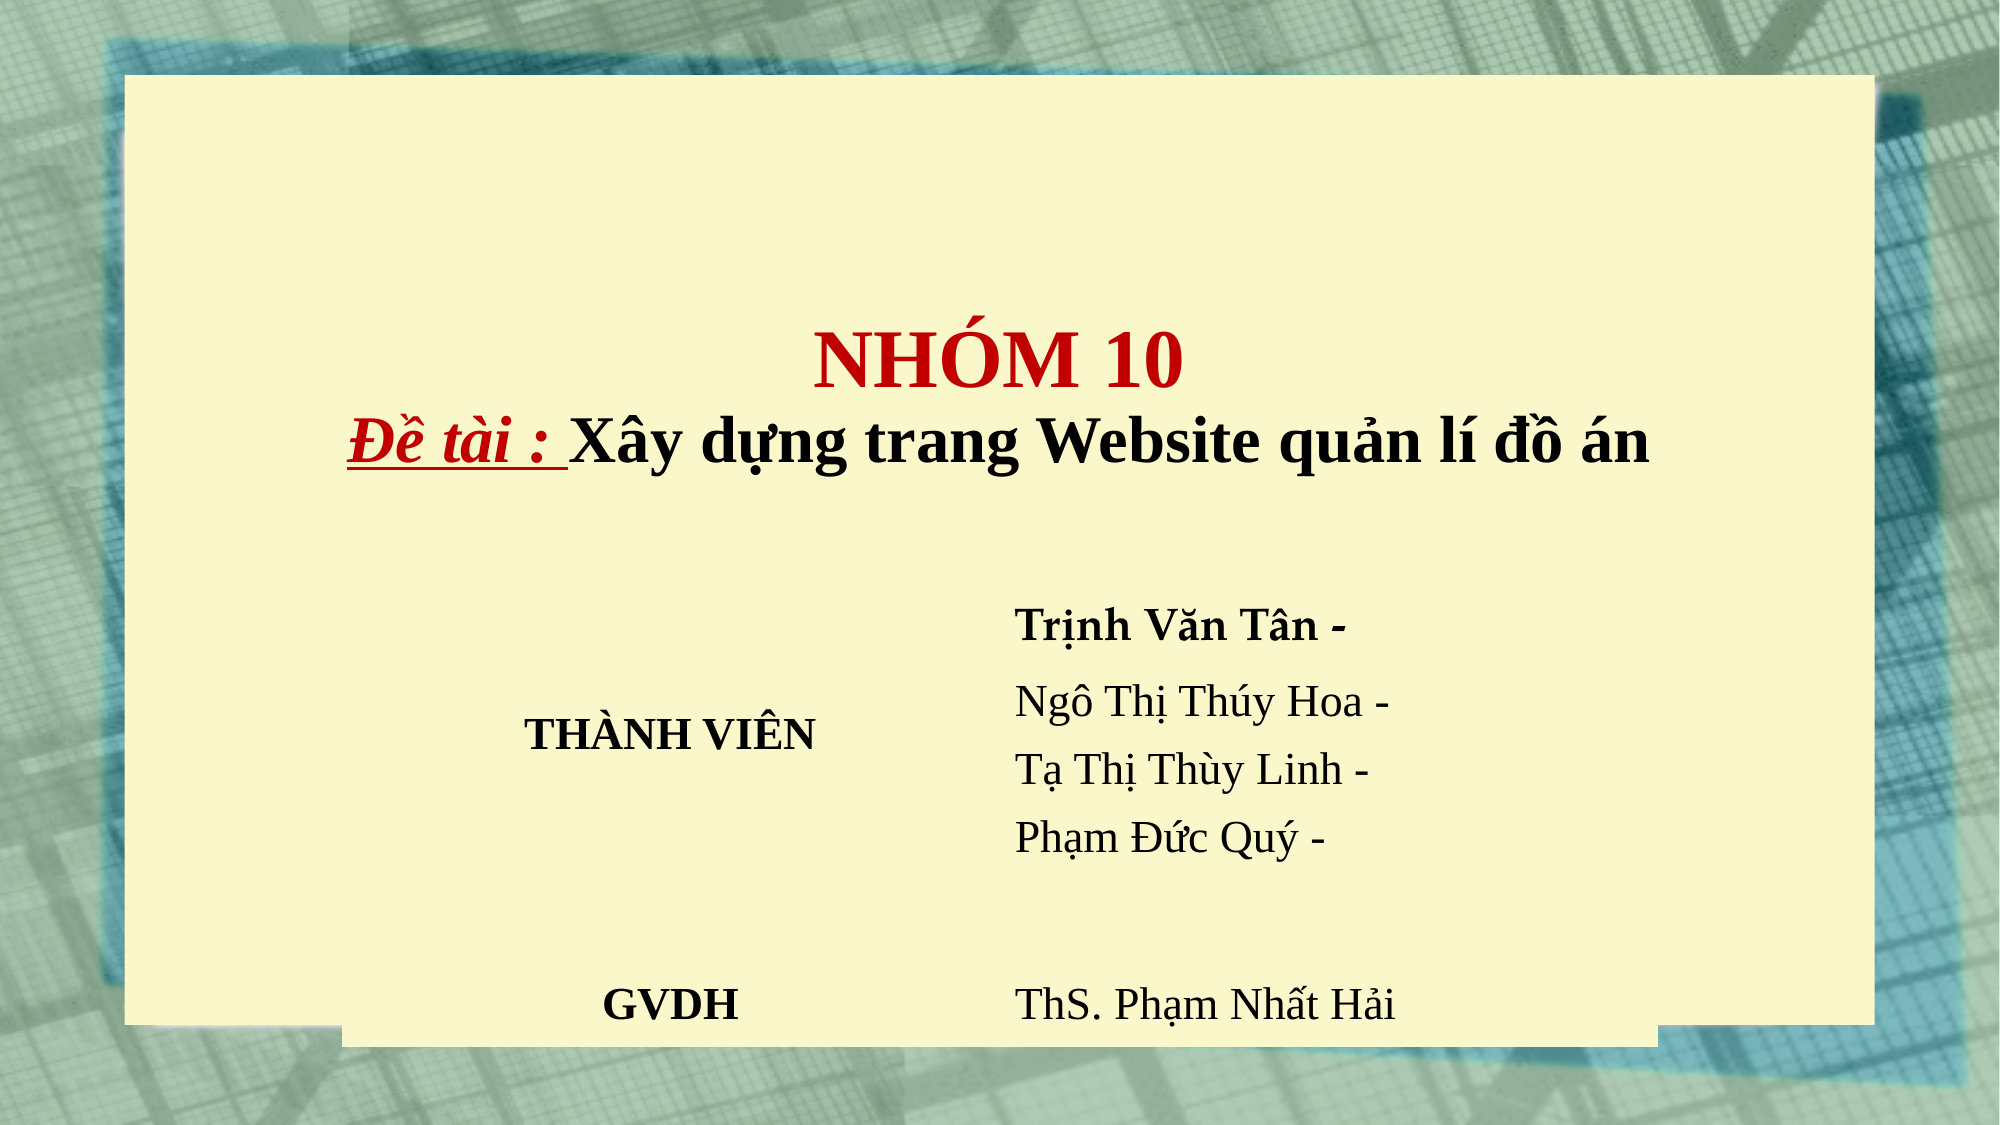

# NHÓM 10 Đề tài : Xây dựng trang Website quản lí đồ án
| THÀNH VIÊN | Trịnh Văn Tân - |
| --- | --- |
|  | Ngô Thị Thúy Hoa - |
|  | Tạ Thị Thùy Linh - |
|  | Phạm Đức Quý - |
| GVDH | ThS. Phạm Nhất Hải |